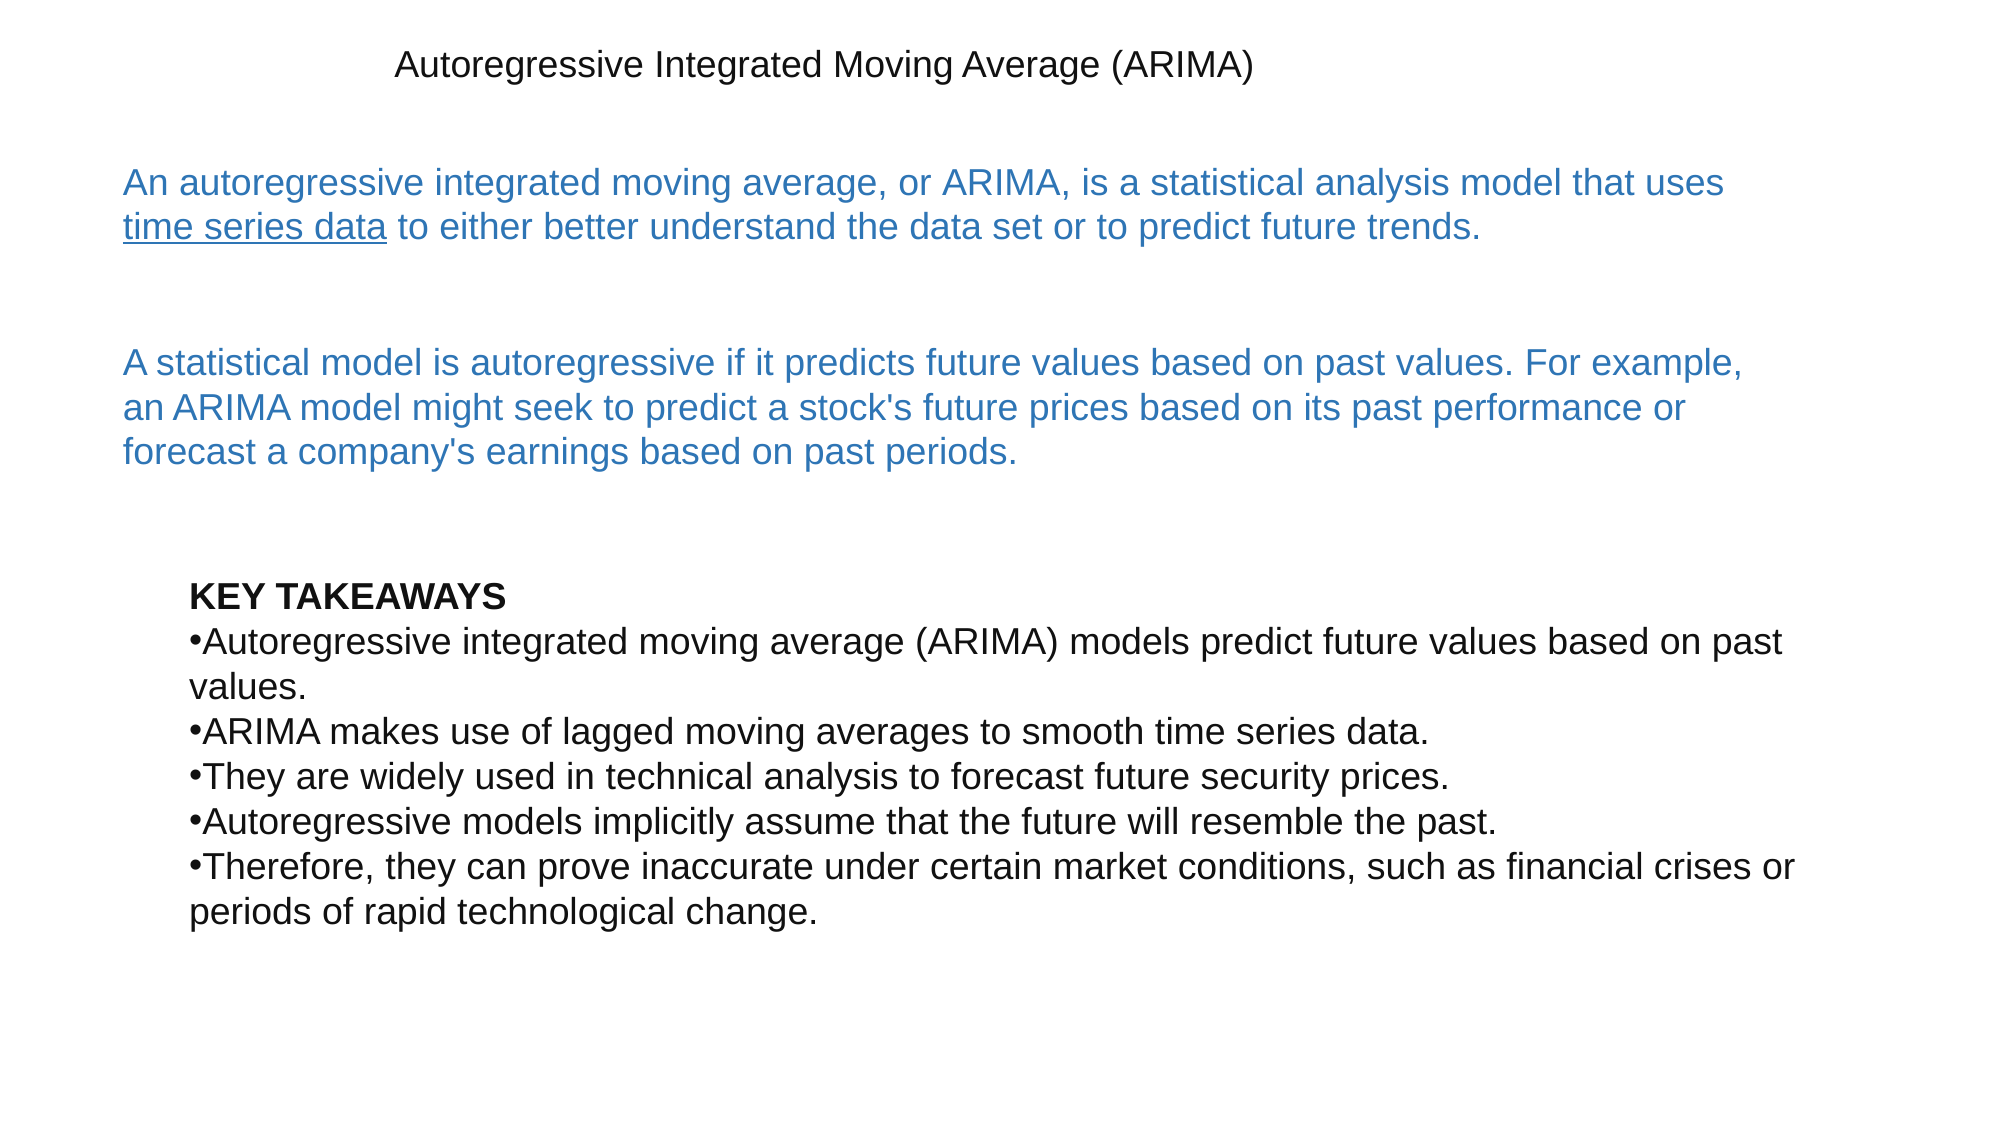

Autoregressive Integrated Moving Average (ARIMA)
An autoregressive integrated moving average, or ARIMA, is a statistical analysis model that uses time series data to either better understand the data set or to predict future trends.

A statistical model is autoregressive if it predicts future values based on past values. For example, an ARIMA model might seek to predict a stock's future prices based on its past performance or forecast a company's earnings based on past periods.
KEY TAKEAWAYS
Autoregressive integrated moving average (ARIMA) models predict future values based on past values.
ARIMA makes use of lagged moving averages to smooth time series data.
They are widely used in technical analysis to forecast future security prices.
Autoregressive models implicitly assume that the future will resemble the past.
Therefore, they can prove inaccurate under certain market conditions, such as financial crises or periods of rapid technological change.